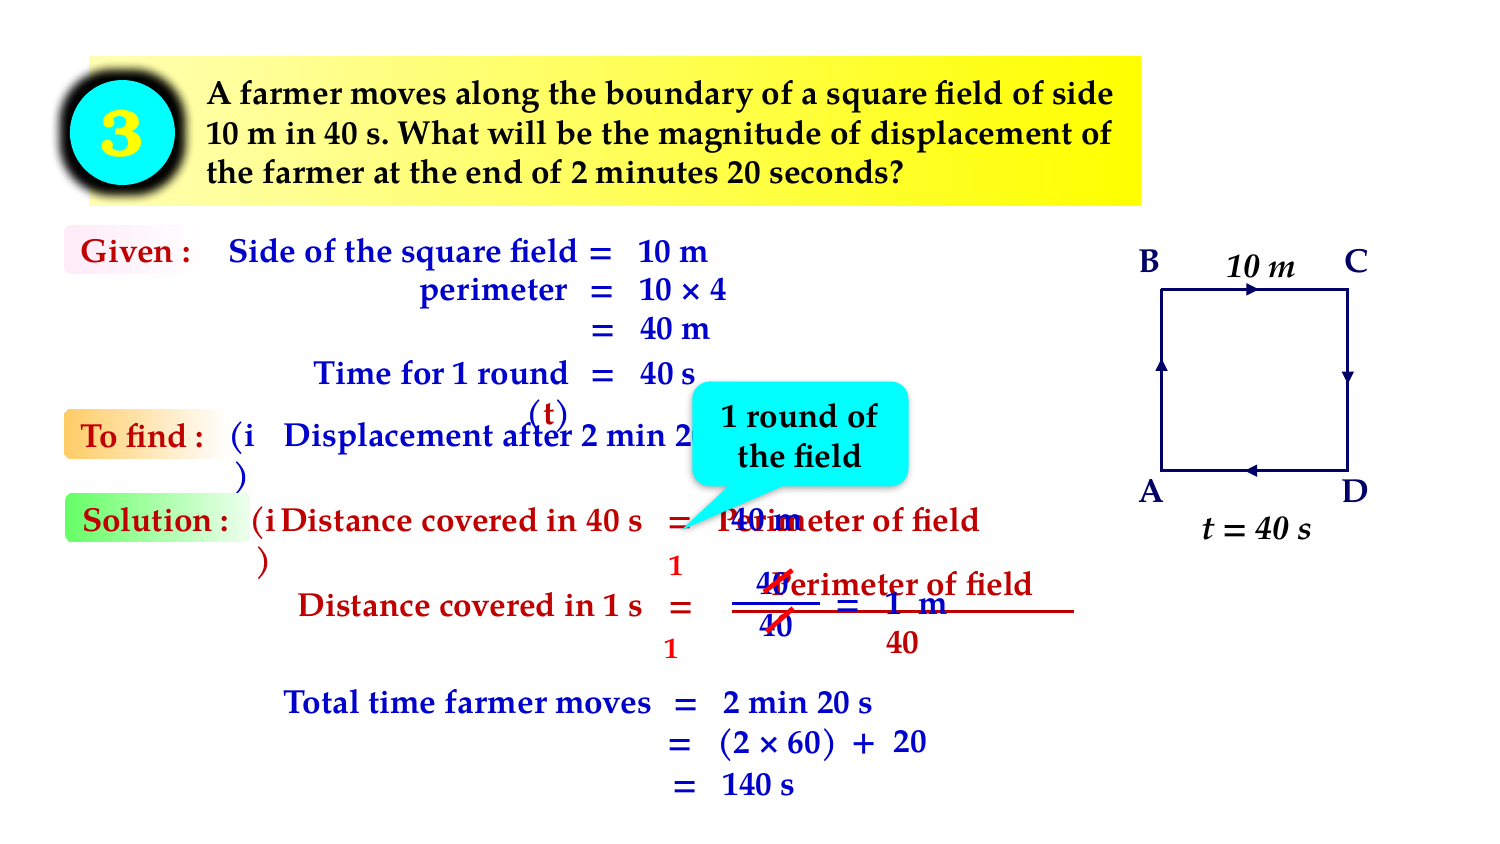

A farmer moves along the boundary of a square field of side 10 m in 40 s. What will be the magnitude of displacement of the farmer at the end of 2 minutes 20 seconds?

3
Side of the square field
=   10 m
Given :
B
C
A
D
10 m
perimeter
=   10 × 4
=   40 m
Time for 1 round (t)
=   40 s
1 round of the field
(i)
Displacement after 2 min 20 sec
=   ?
To find :
40 m
(i)
Distance covered in 40 s   =
Perimeter of field
Solution :
 t = 40 s
1
40
40
Perimeter of field
40
=   1 m
Distance covered in 1 s   =
1
Total time farmer moves
=   2 min 20 s
+  20
=   (2 × 60)
=   140 s